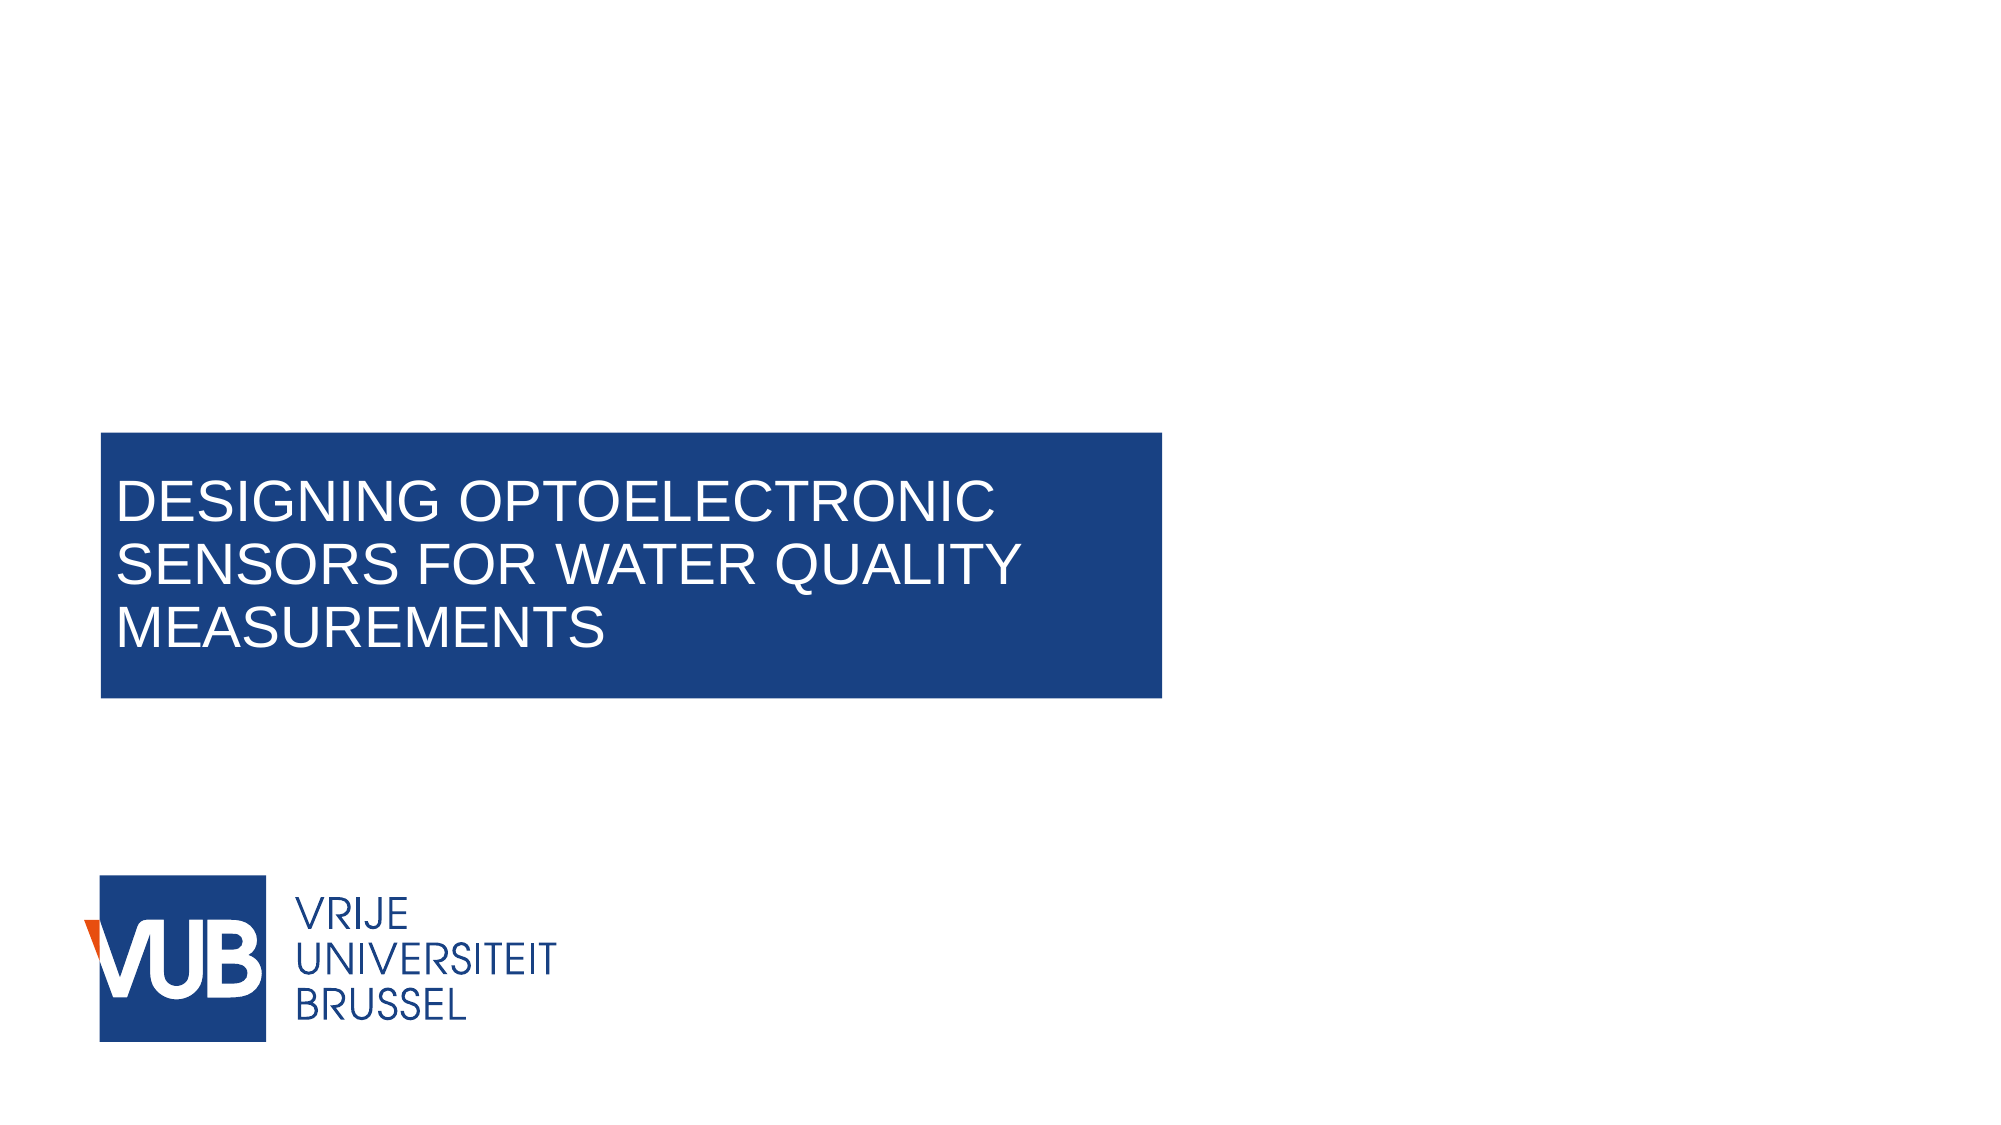

# DESIGNING OPTOELECTRONIC SENSORS FOR WATER QUALITY MEASUREMENTS